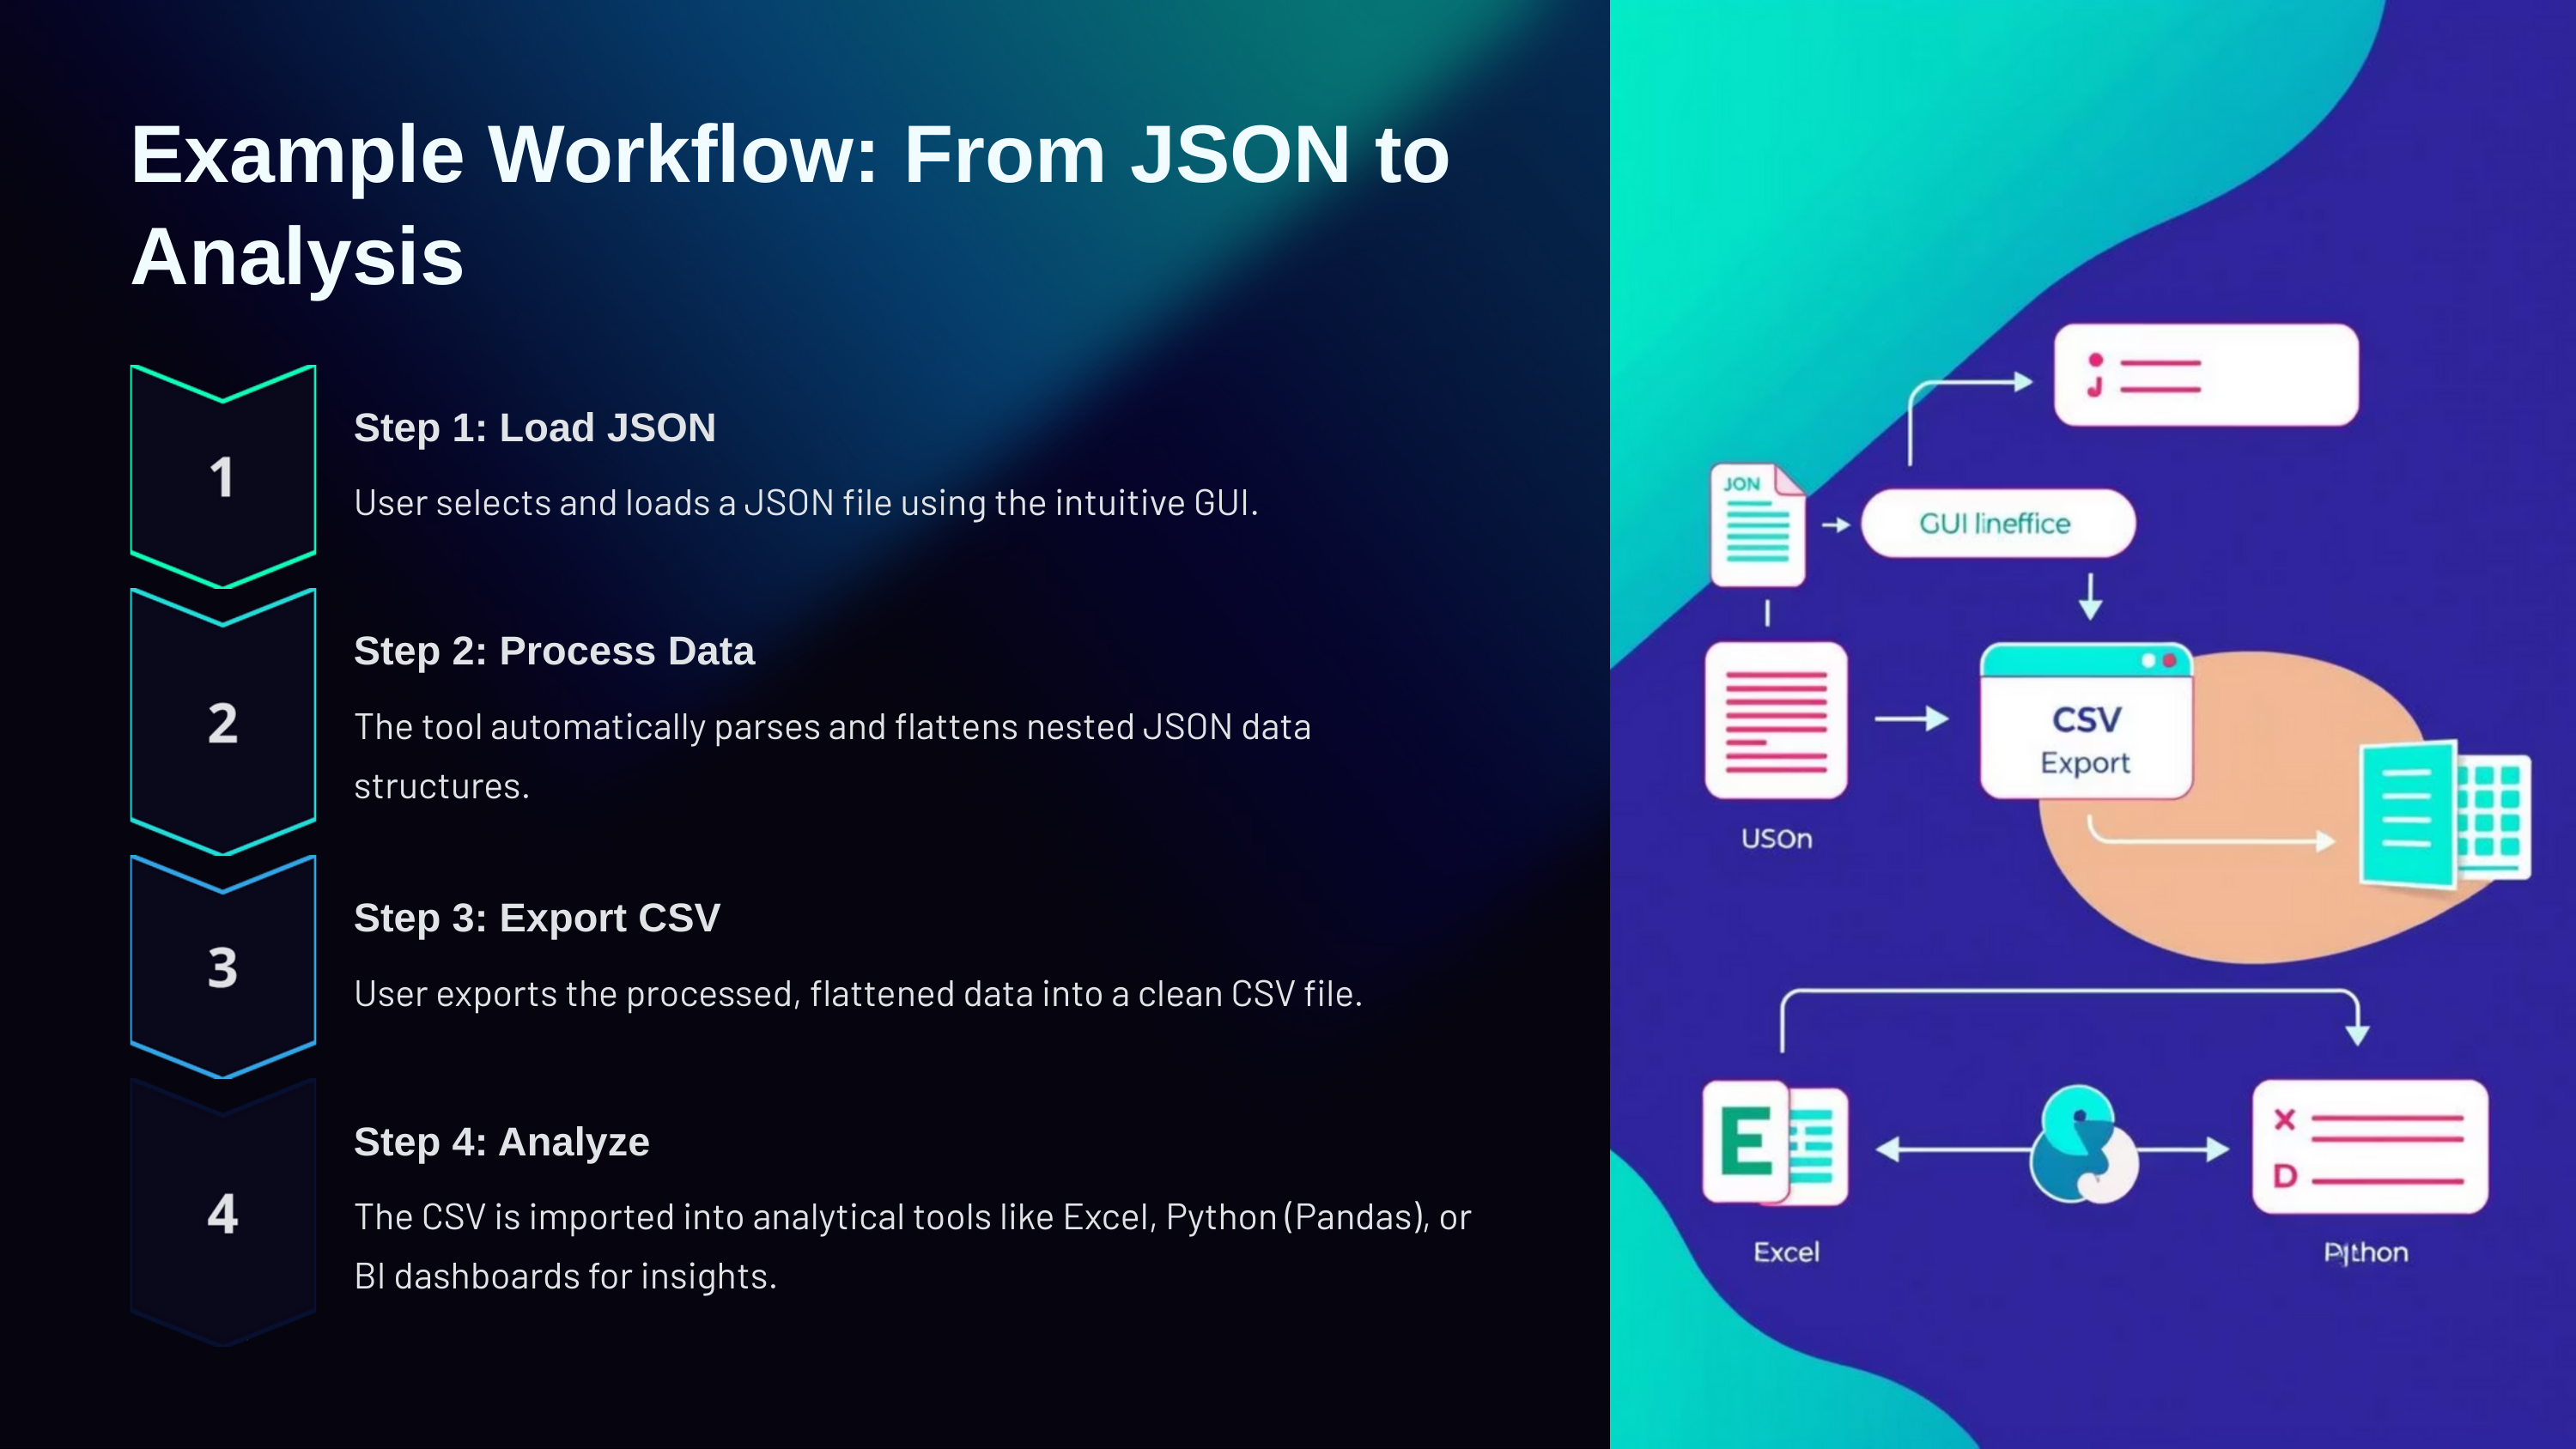

Example Workflow: From JSON to Analysis

Step 1: Load JSON
User selects and loads a JSON file using the intuitive GUI.

Step 2: Process Data
The tool automatically parses and flattens nested JSON data structures.

Step 3: Export CSV
User exports the processed, flattened data into a clean CSV file.

Step 4: Analyze
The CSV is imported into analytical tools like Excel, Python (Pandas), or BI dashboards for insights.